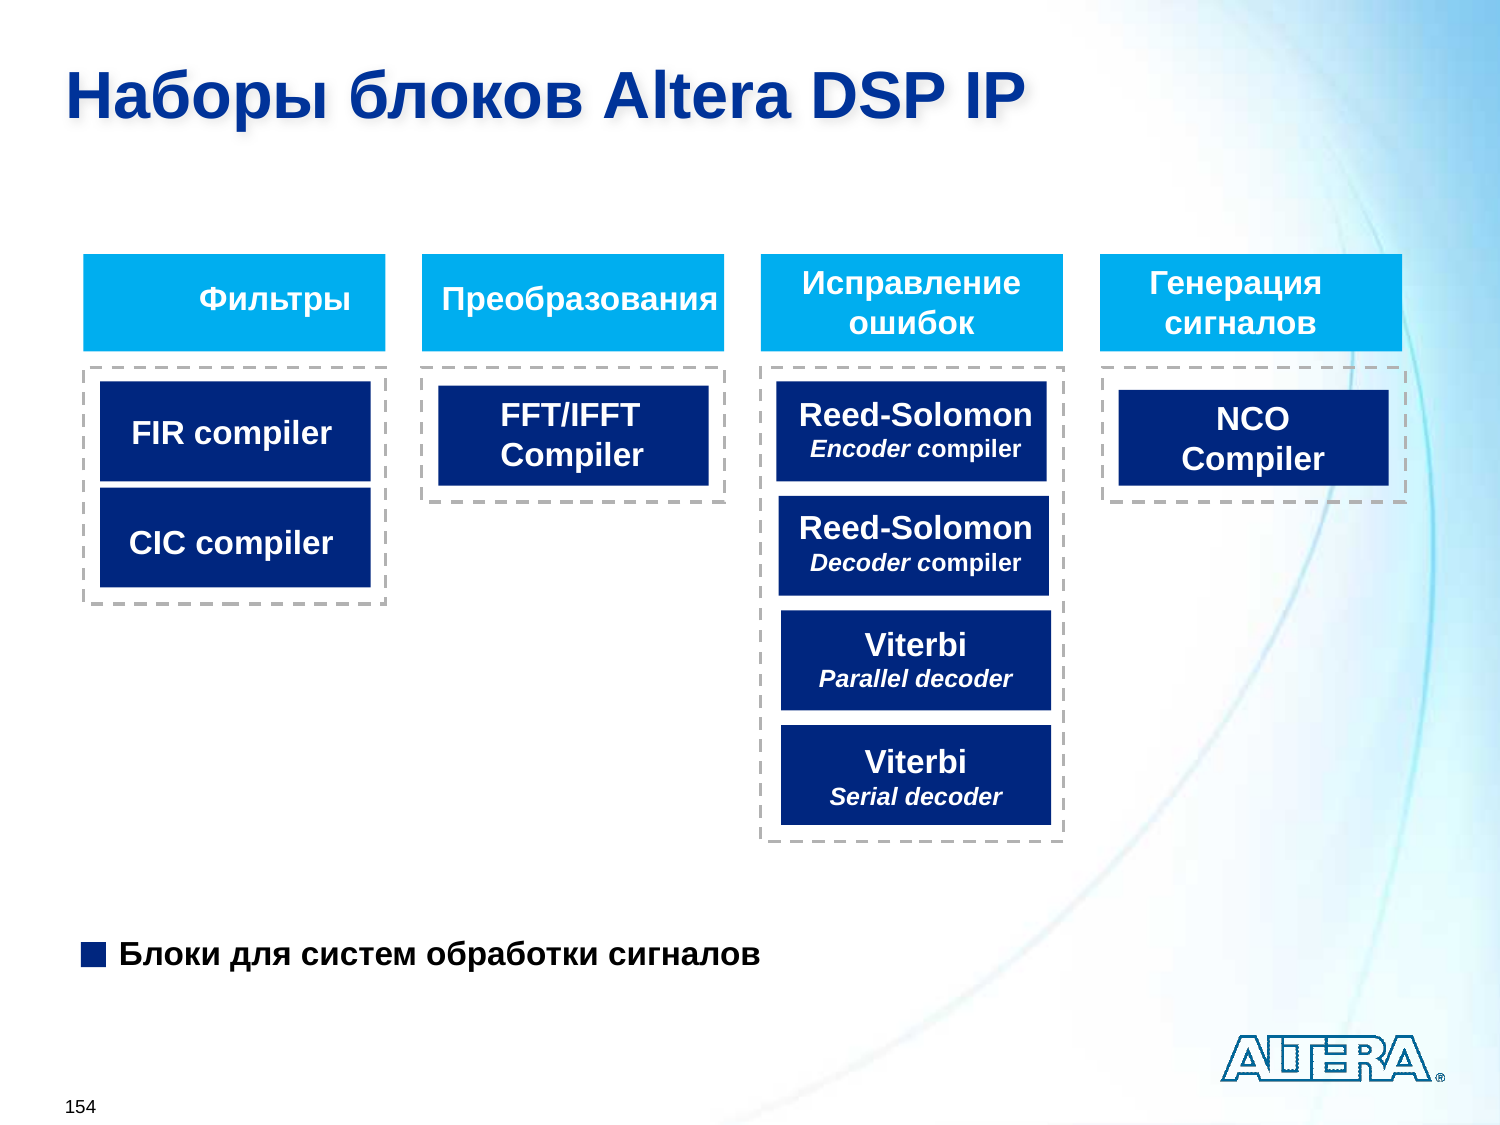

Наборы блоков Altera DSP IP
Исправление
ошибок
Генерация
сигналов

Фильтры
Преобразования

Reed-Solomon
Encoder compiler

FFT/IFFT
Compiler
NCO
Compiler

FIR compiler

Reed-Solomon
Decoder compiler
CIC compiler

Viterbi
Parallel decoder

Viterbi
Serial decoder
Блоки для систем обработки сигналов